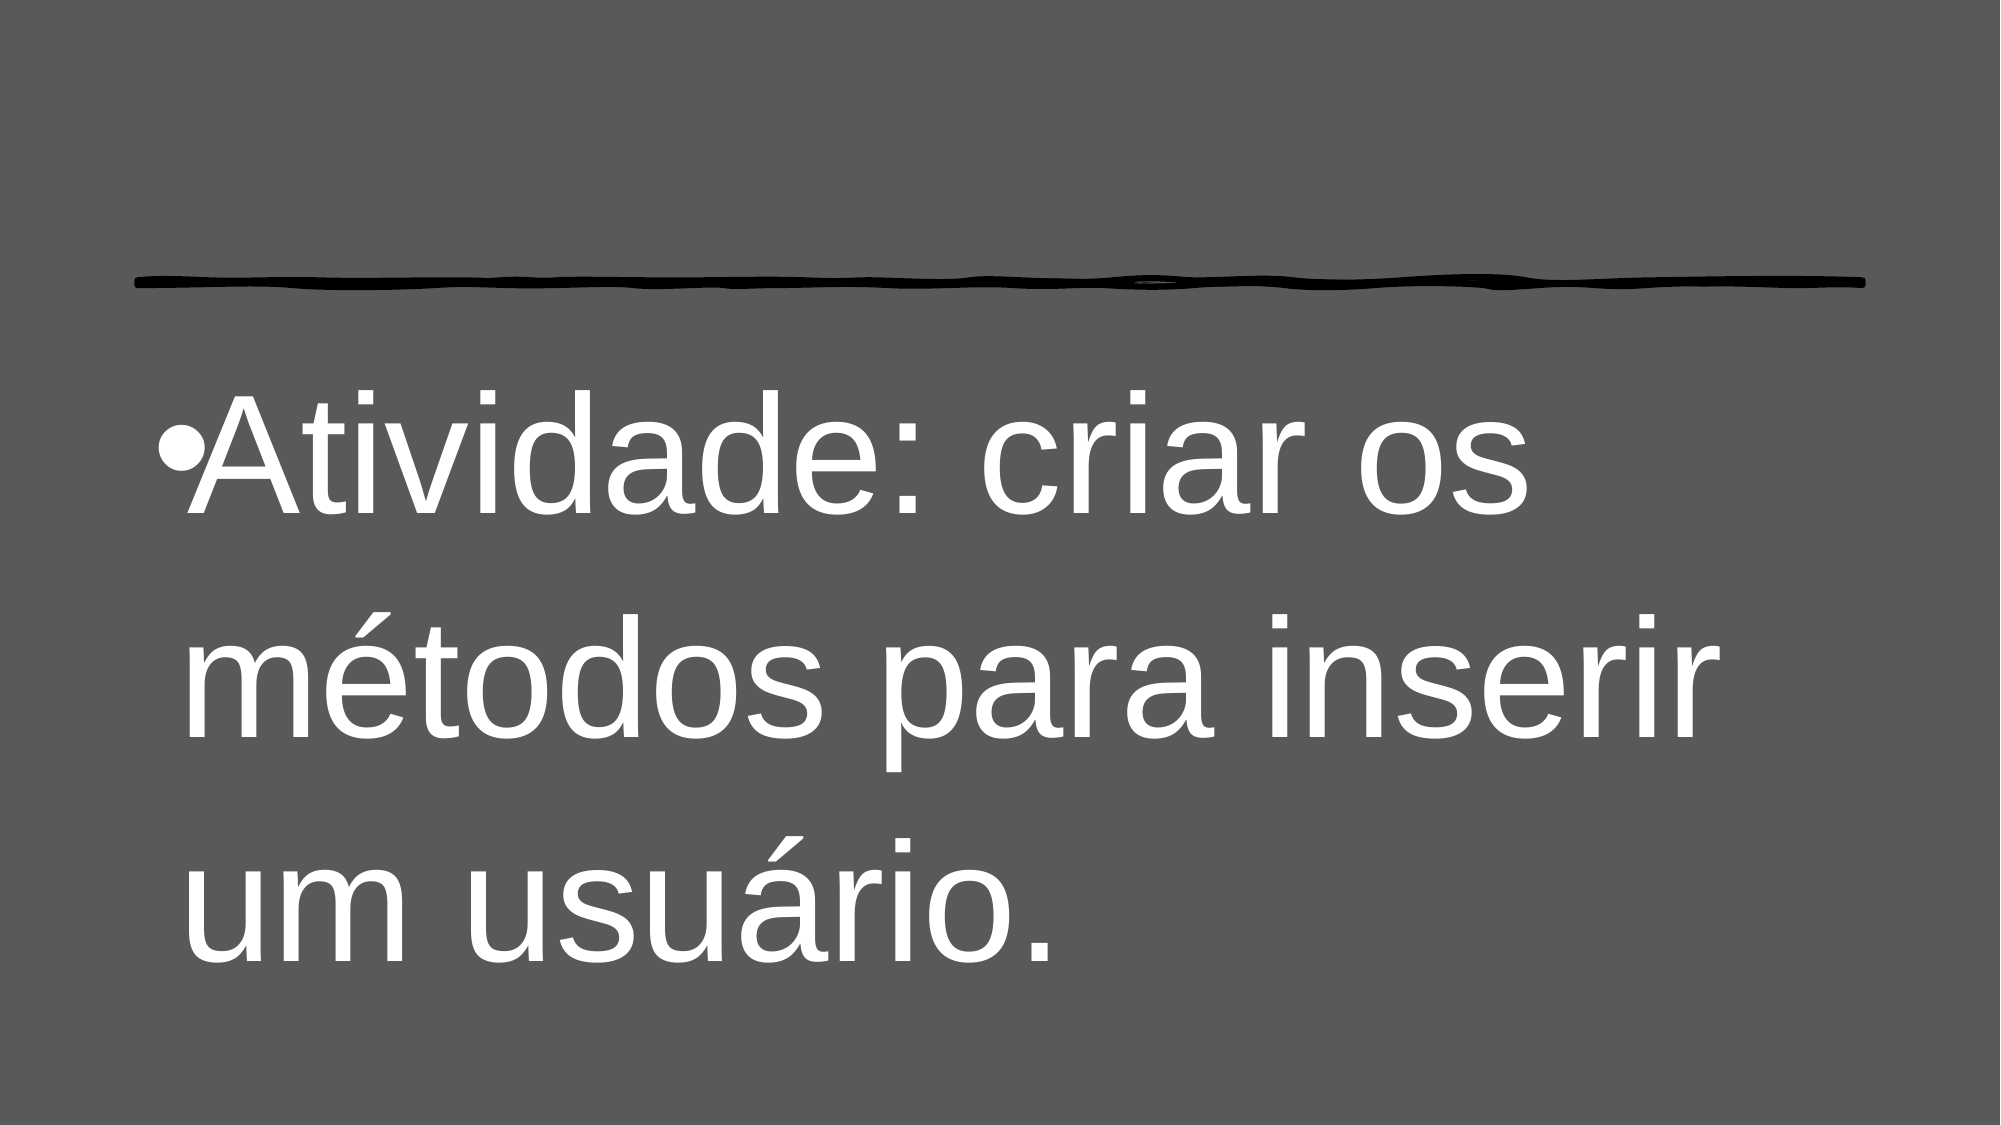

#
Atividade: criar os métodos para inserir um usuário.